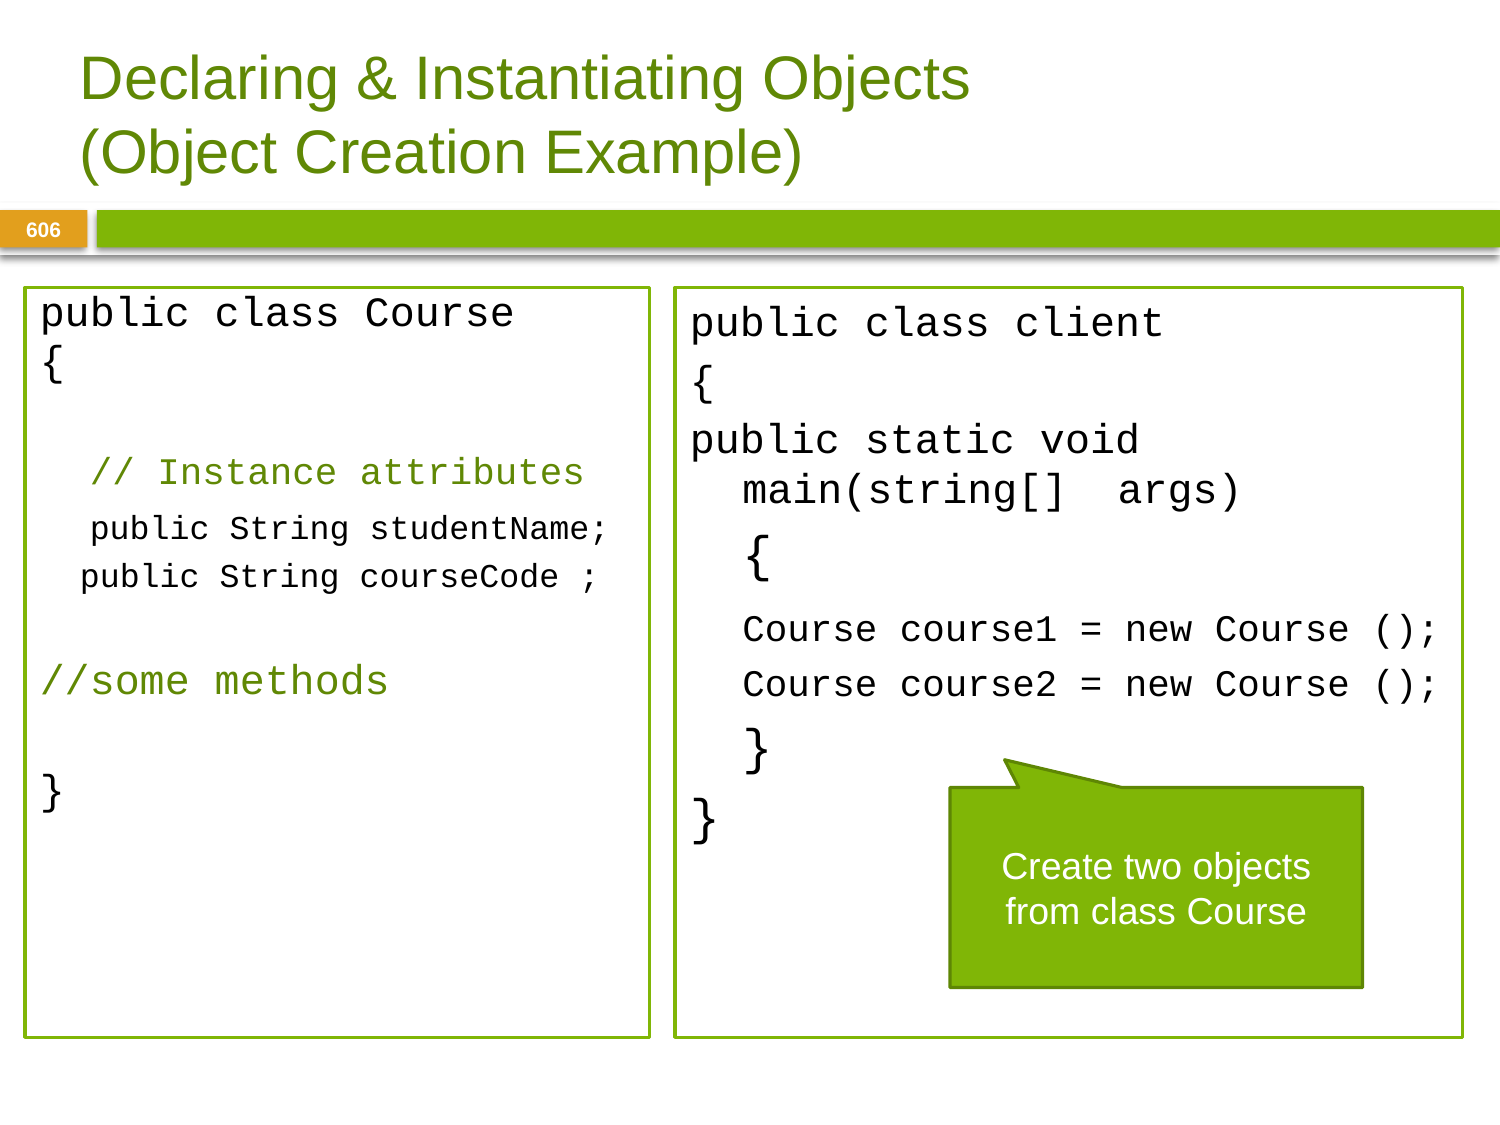

# Declaring & Instantiating Objects (Object Creation Example)
606
public class Course
{

  // Instance attributes
  public String studentName;
  public String courseCode ;

//some methods

}

public class client
{
public static void main(string[]  args)
	{
	Course course1 = new Course ();
	Course course2 = new Course ();
	}
}

Create two objects from class Course